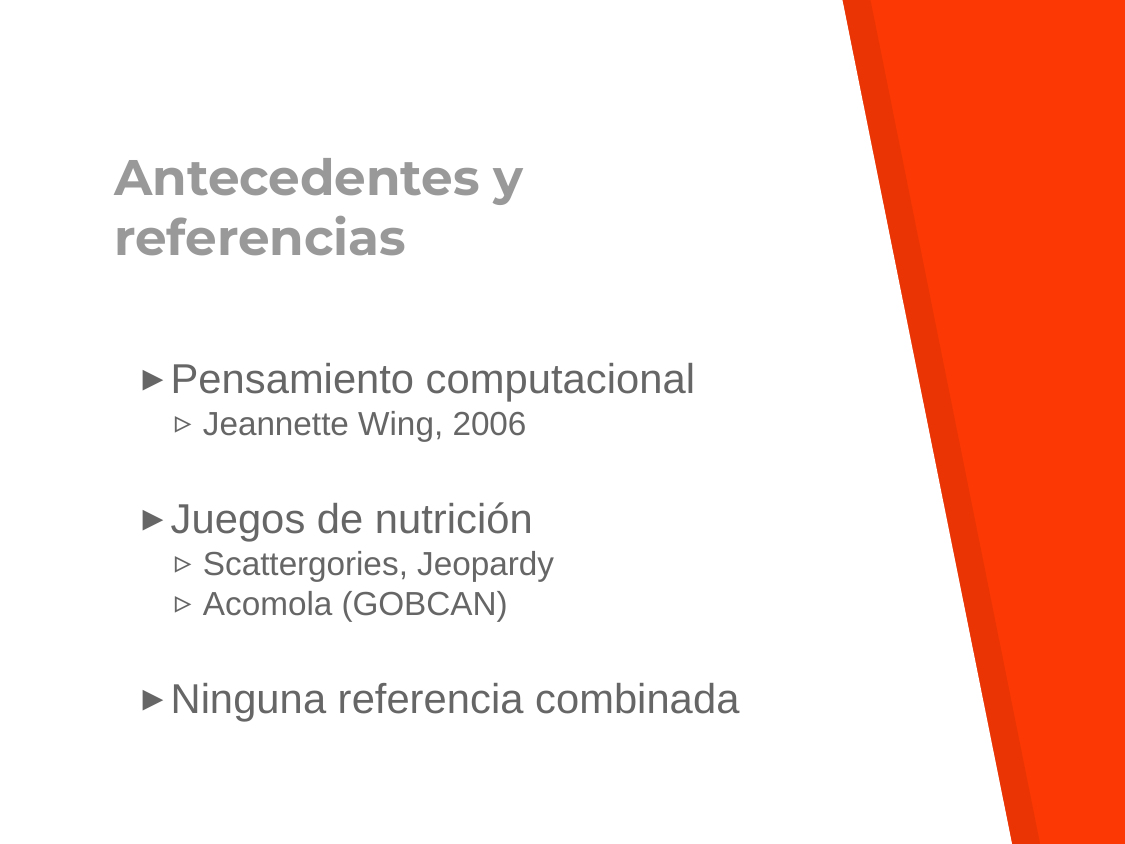

# Antecedentes y referencias
Pensamiento computacional
Jeannette Wing, 2006
Juegos de nutrición
Scattergories, Jeopardy
Acomola (GOBCAN)
Ninguna referencia combinada